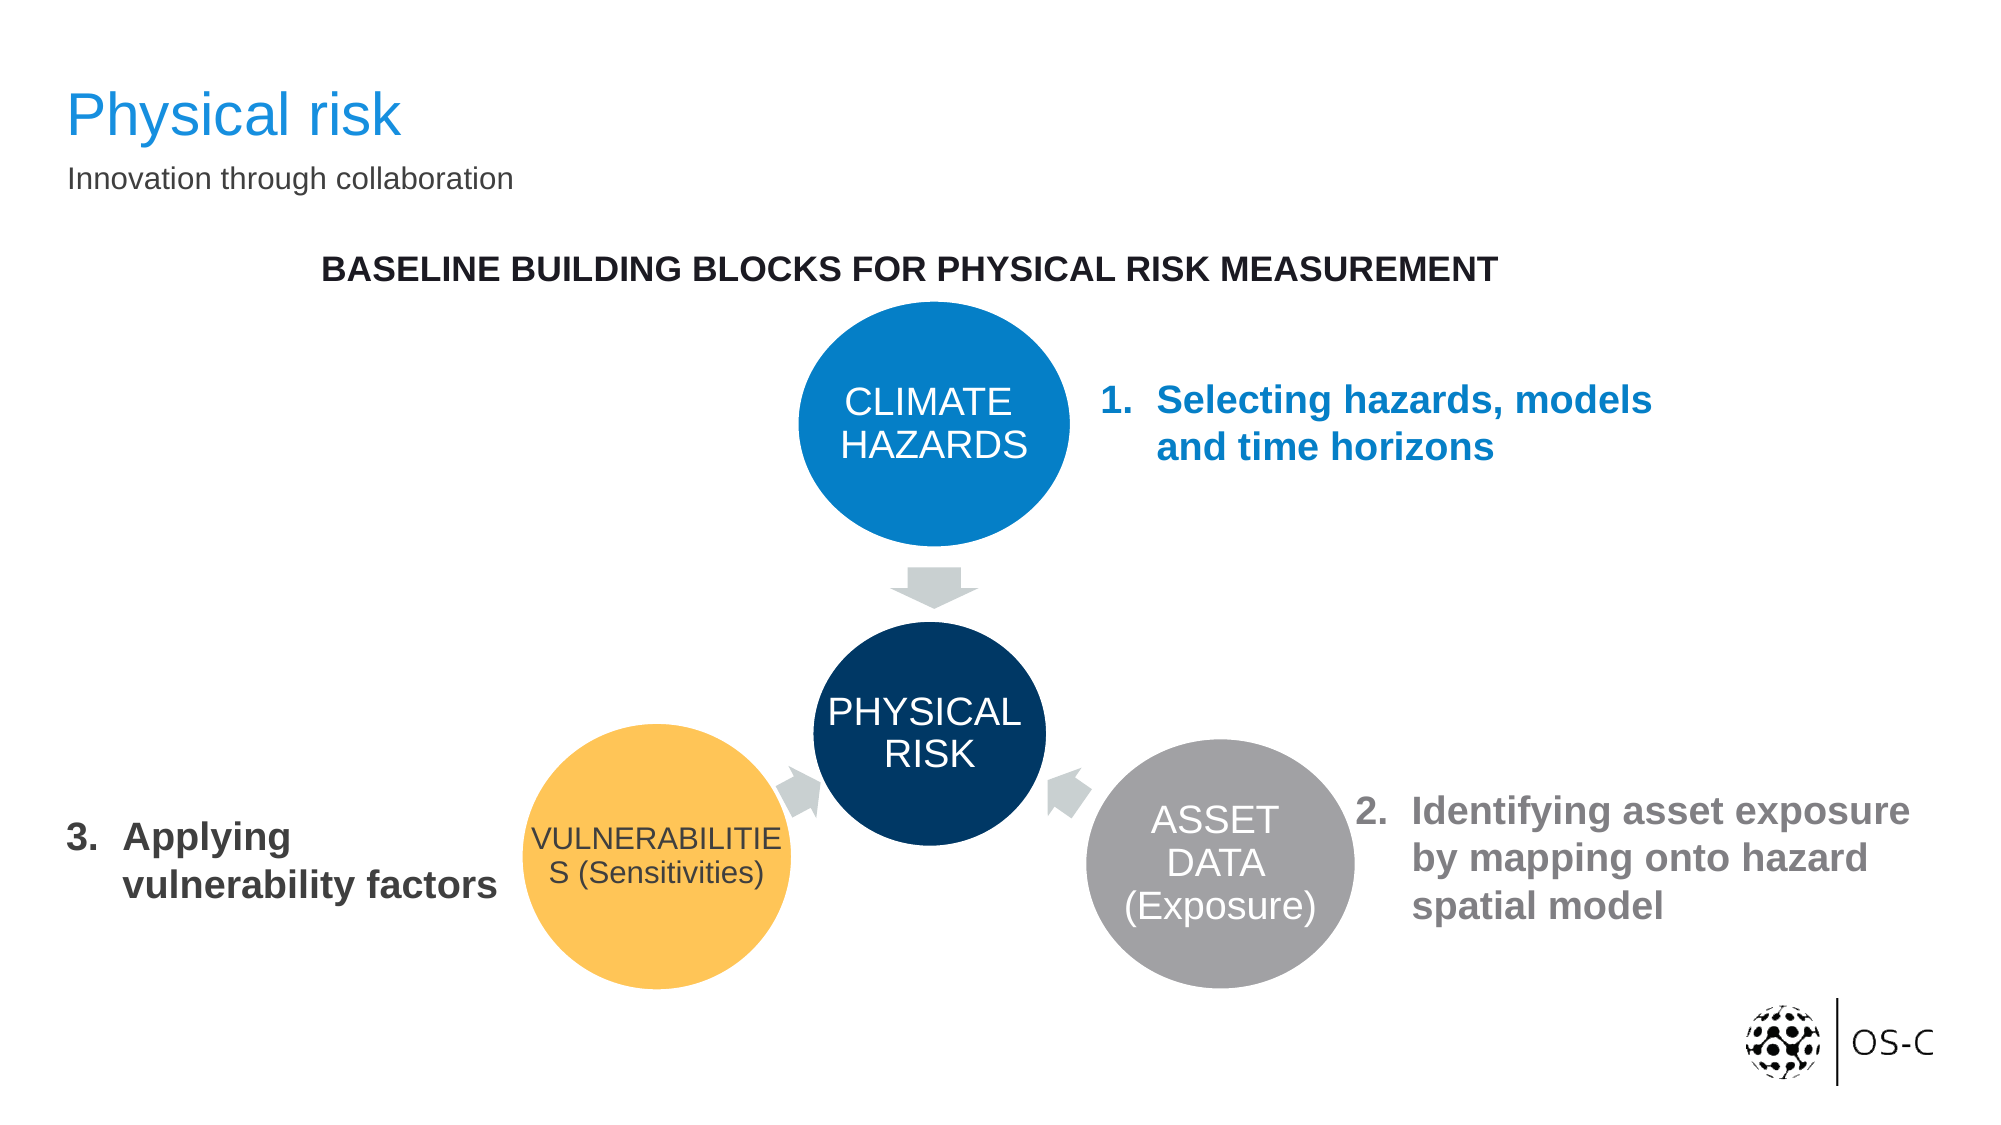

# Physical risk
Innovation through collaboration
BASELINE BUILDING BLOCKS FOR PHYSICAL RISK MEASUREMENT
CLIMATE
HAZARDS

Selecting hazards, models and time horizons
PHYSICAL
RISK
VULNERABILITIES (Sensitivities)
ASSET
DATA
(Exposure)

Identifying asset exposure by mapping onto hazard spatial model
Applying vulnerability factors